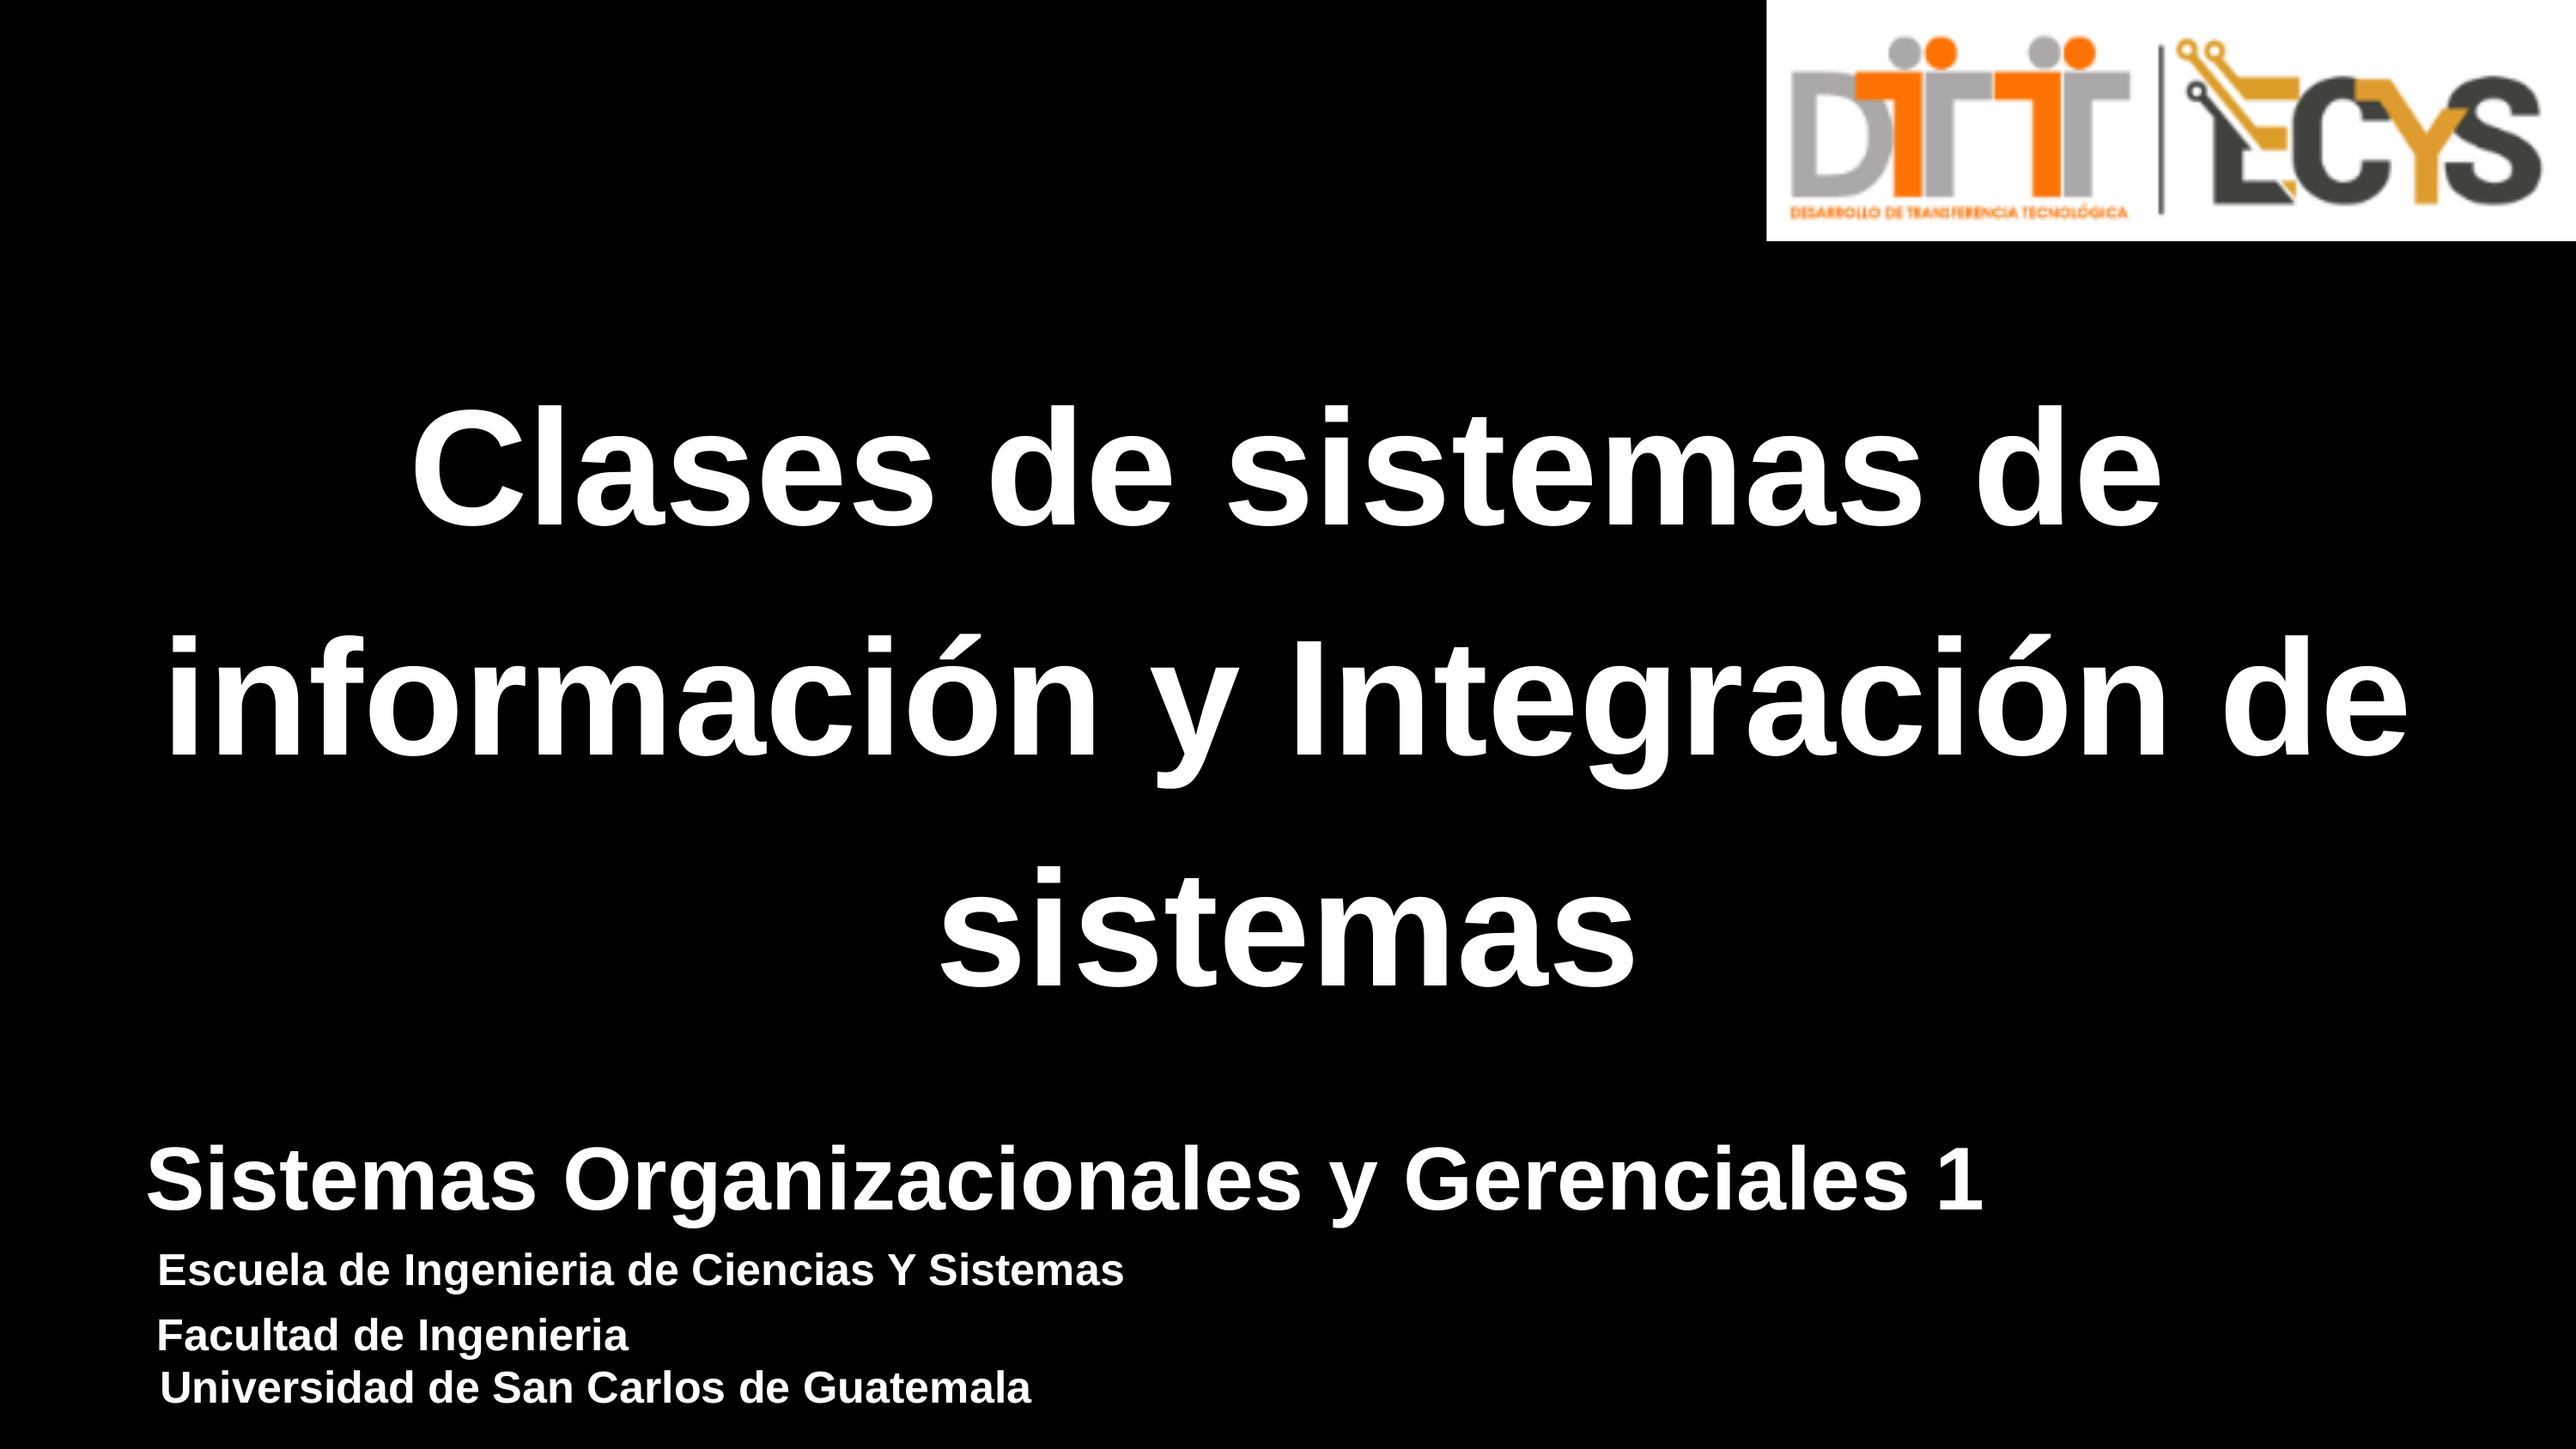

Clases de sistemas de información y Integración de sistemas
Sistemas Organizacionales y Gerenciales 1
Escuela de Ingenieria de Ciencias Y Sistemas
Facultad de Ingenieria
Universidad de San Carlos de Guatemala